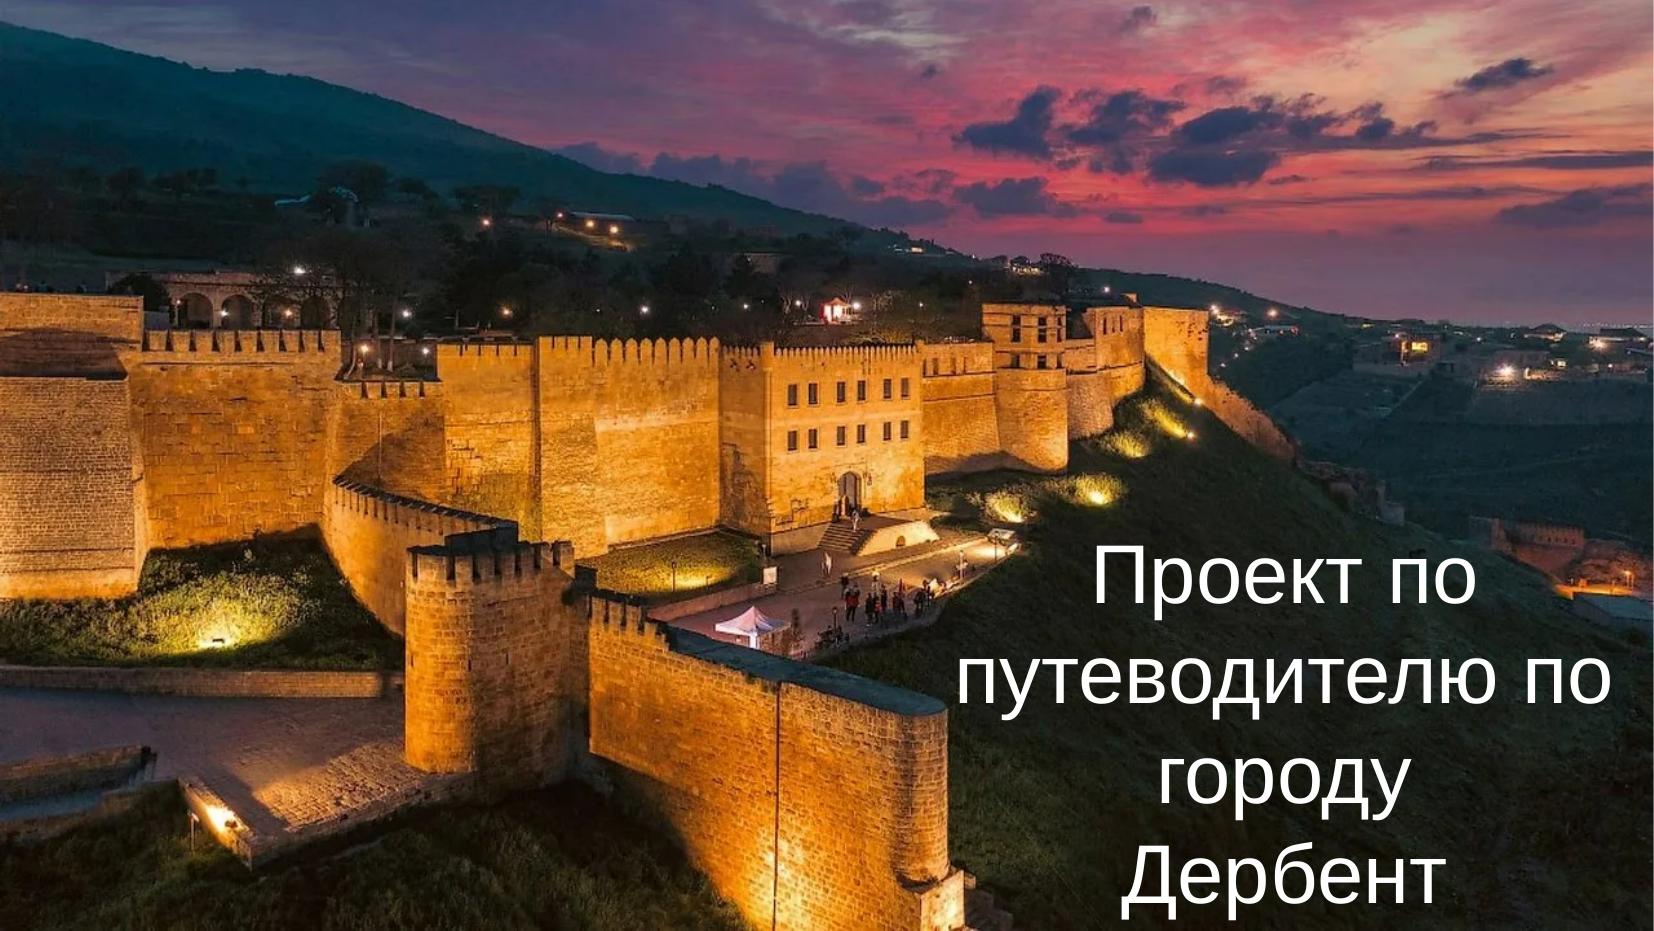

# Проект по путеводителю по городу Дербент